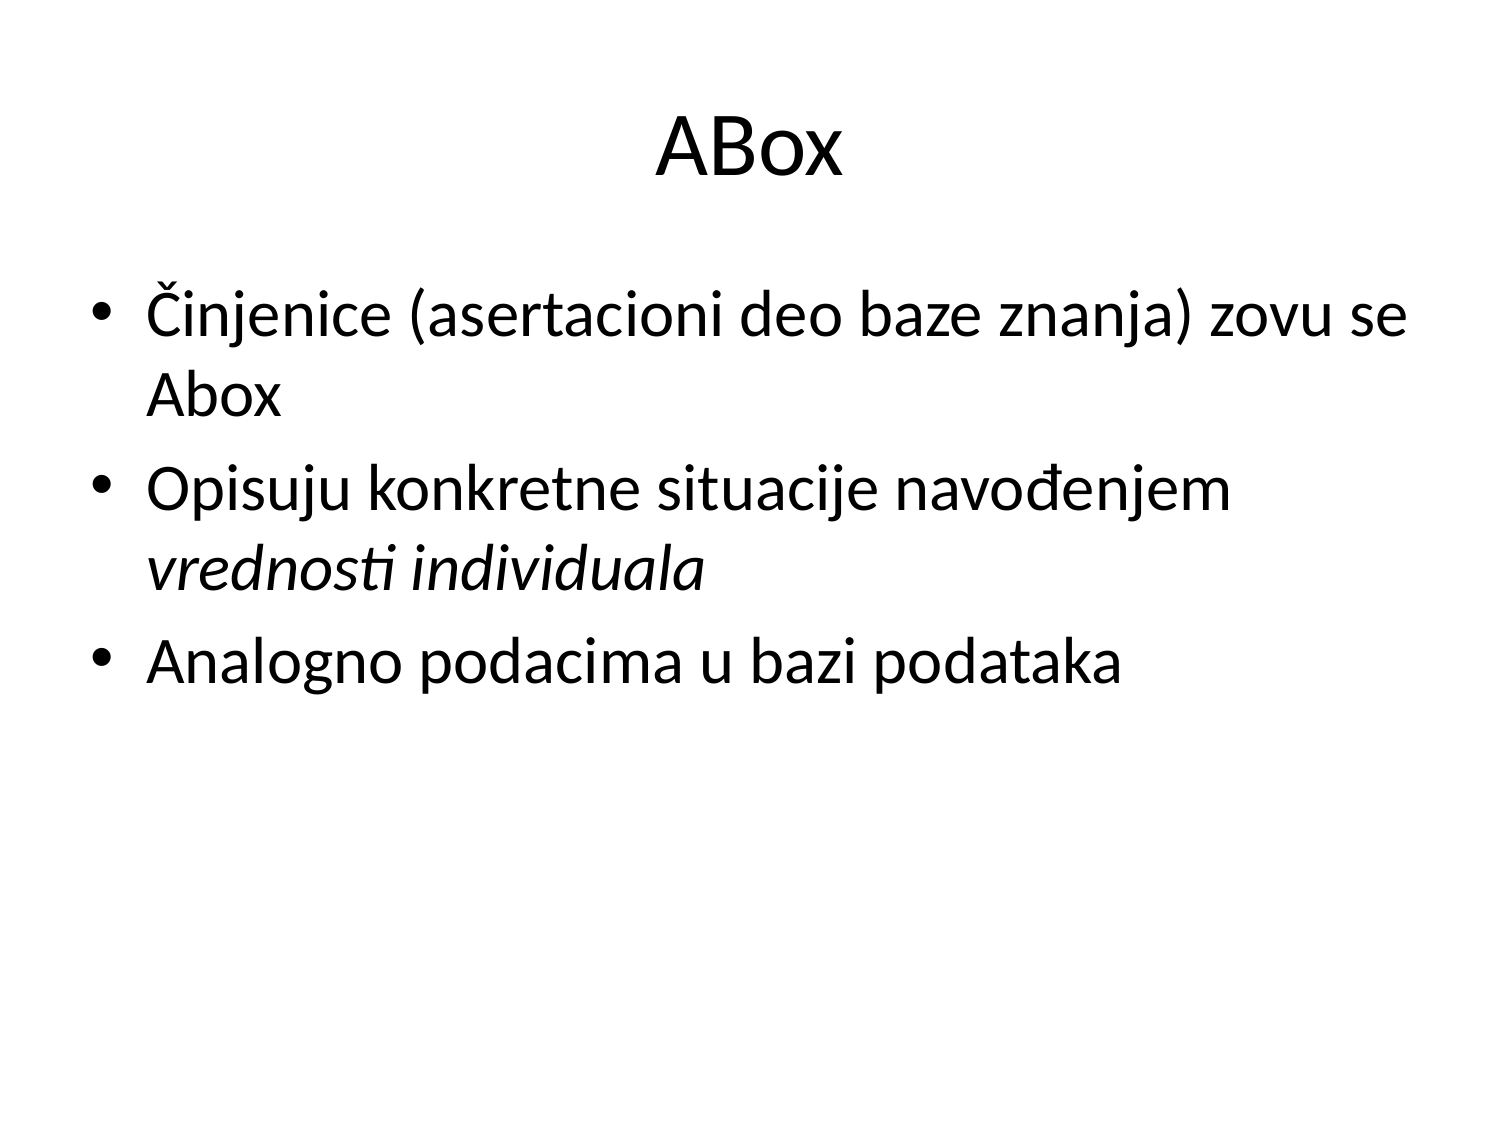

# ABox
Činjenice (asertacioni deo baze znanja) zovu se Abox
Opisuju konkretne situacije navođenjem vrednosti individuala
Analogno podacima u bazi podataka